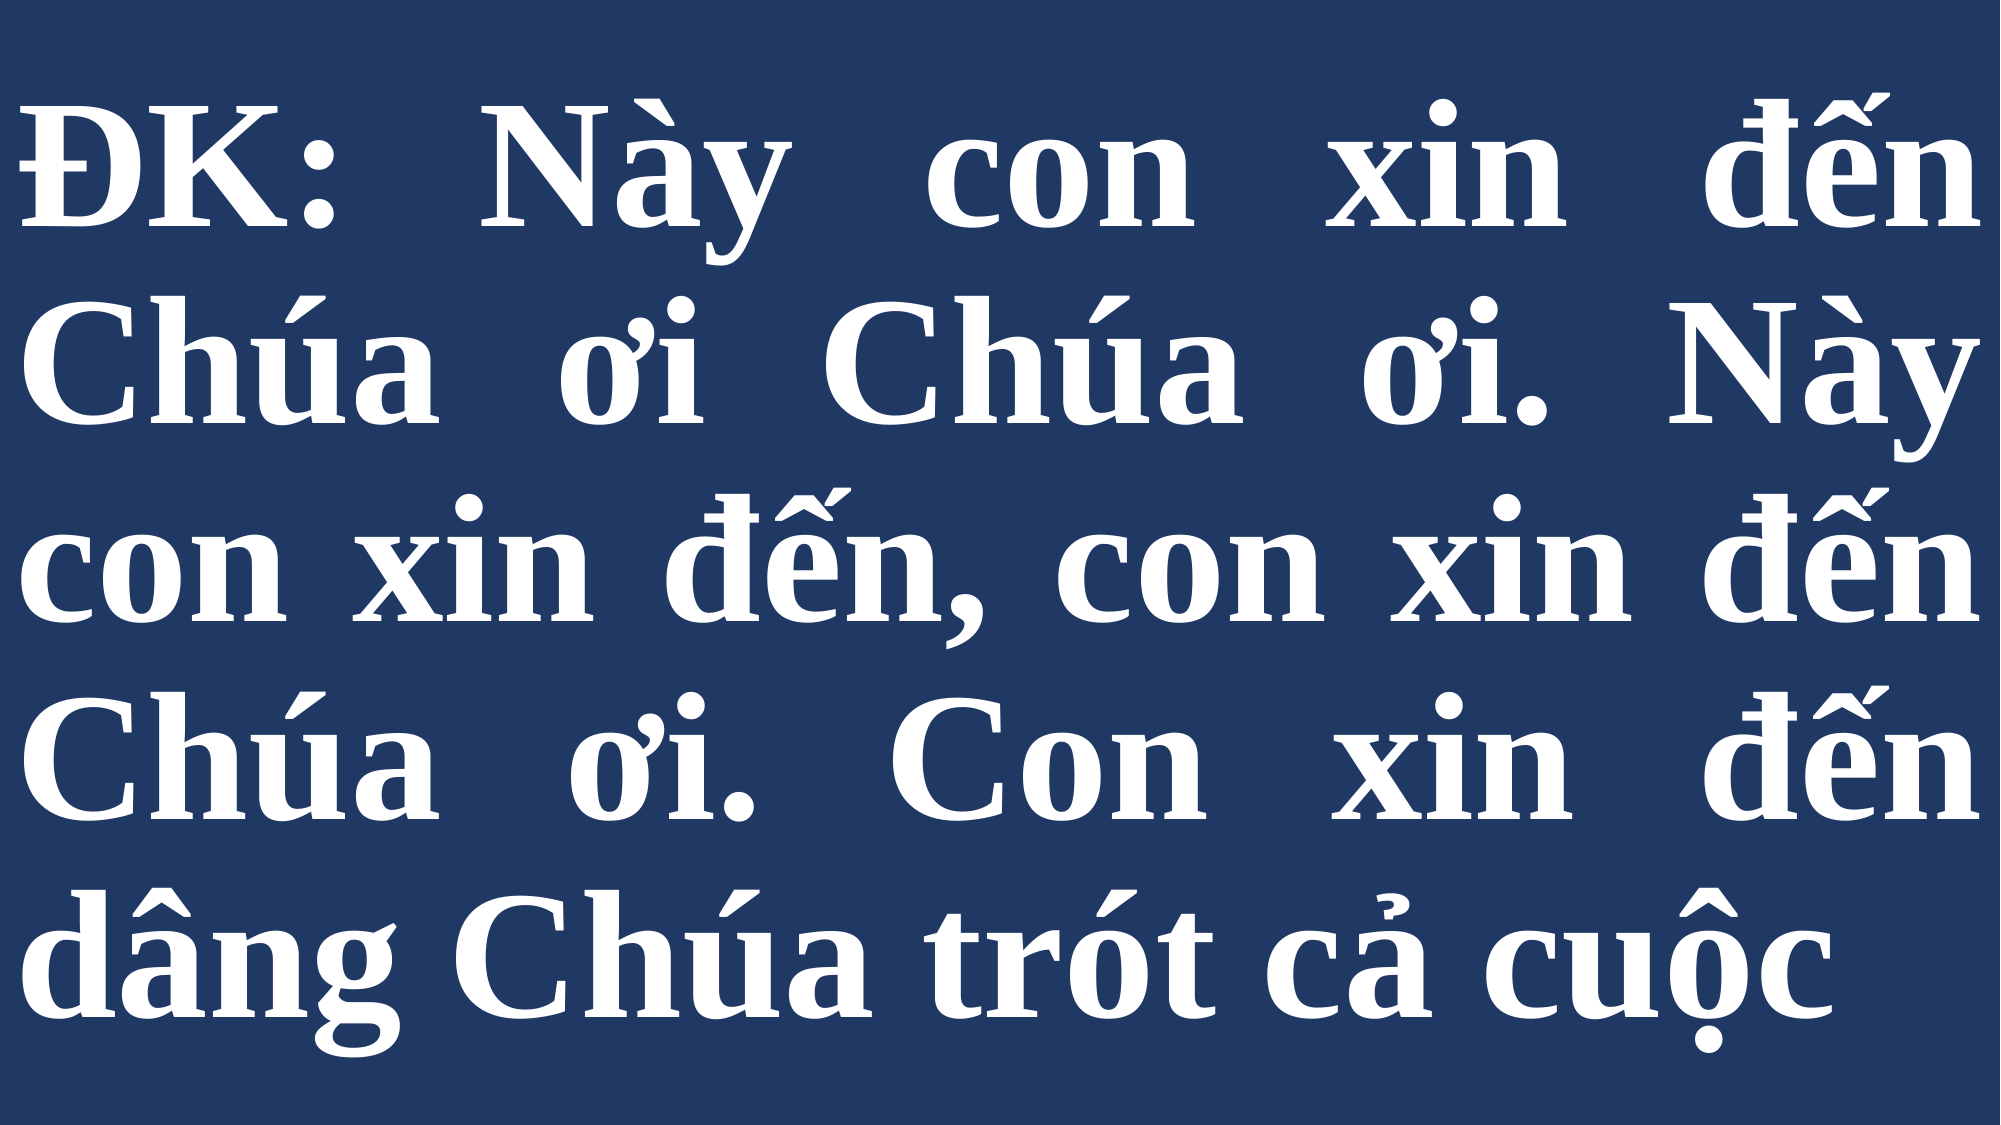

# ĐK: Này con xin đến Chúa ơi Chúa ơi. Này con xin đến, con xin đến Chúa ơi. Con xin đến dâng Chúa trót cả cuộc